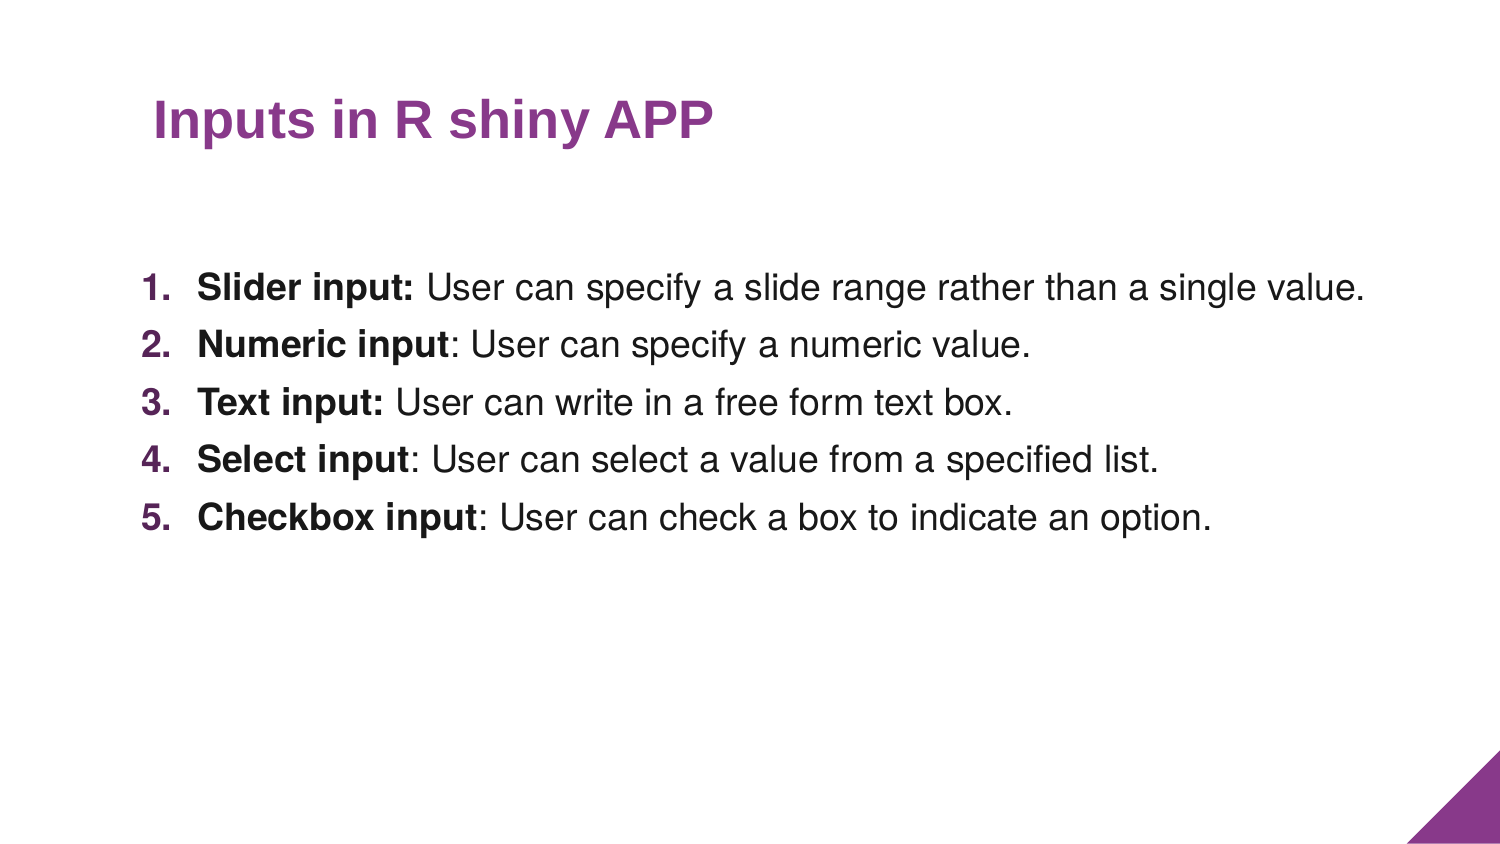

# Inputs in R shiny APP
Slider input: User can specify a slide range rather than a single value.
Numeric input: User can specify a numeric value.
Text input: User can write in a free form text box.
Select input: User can select a value from a specified list.
Checkbox input: User can check a box to indicate an option.